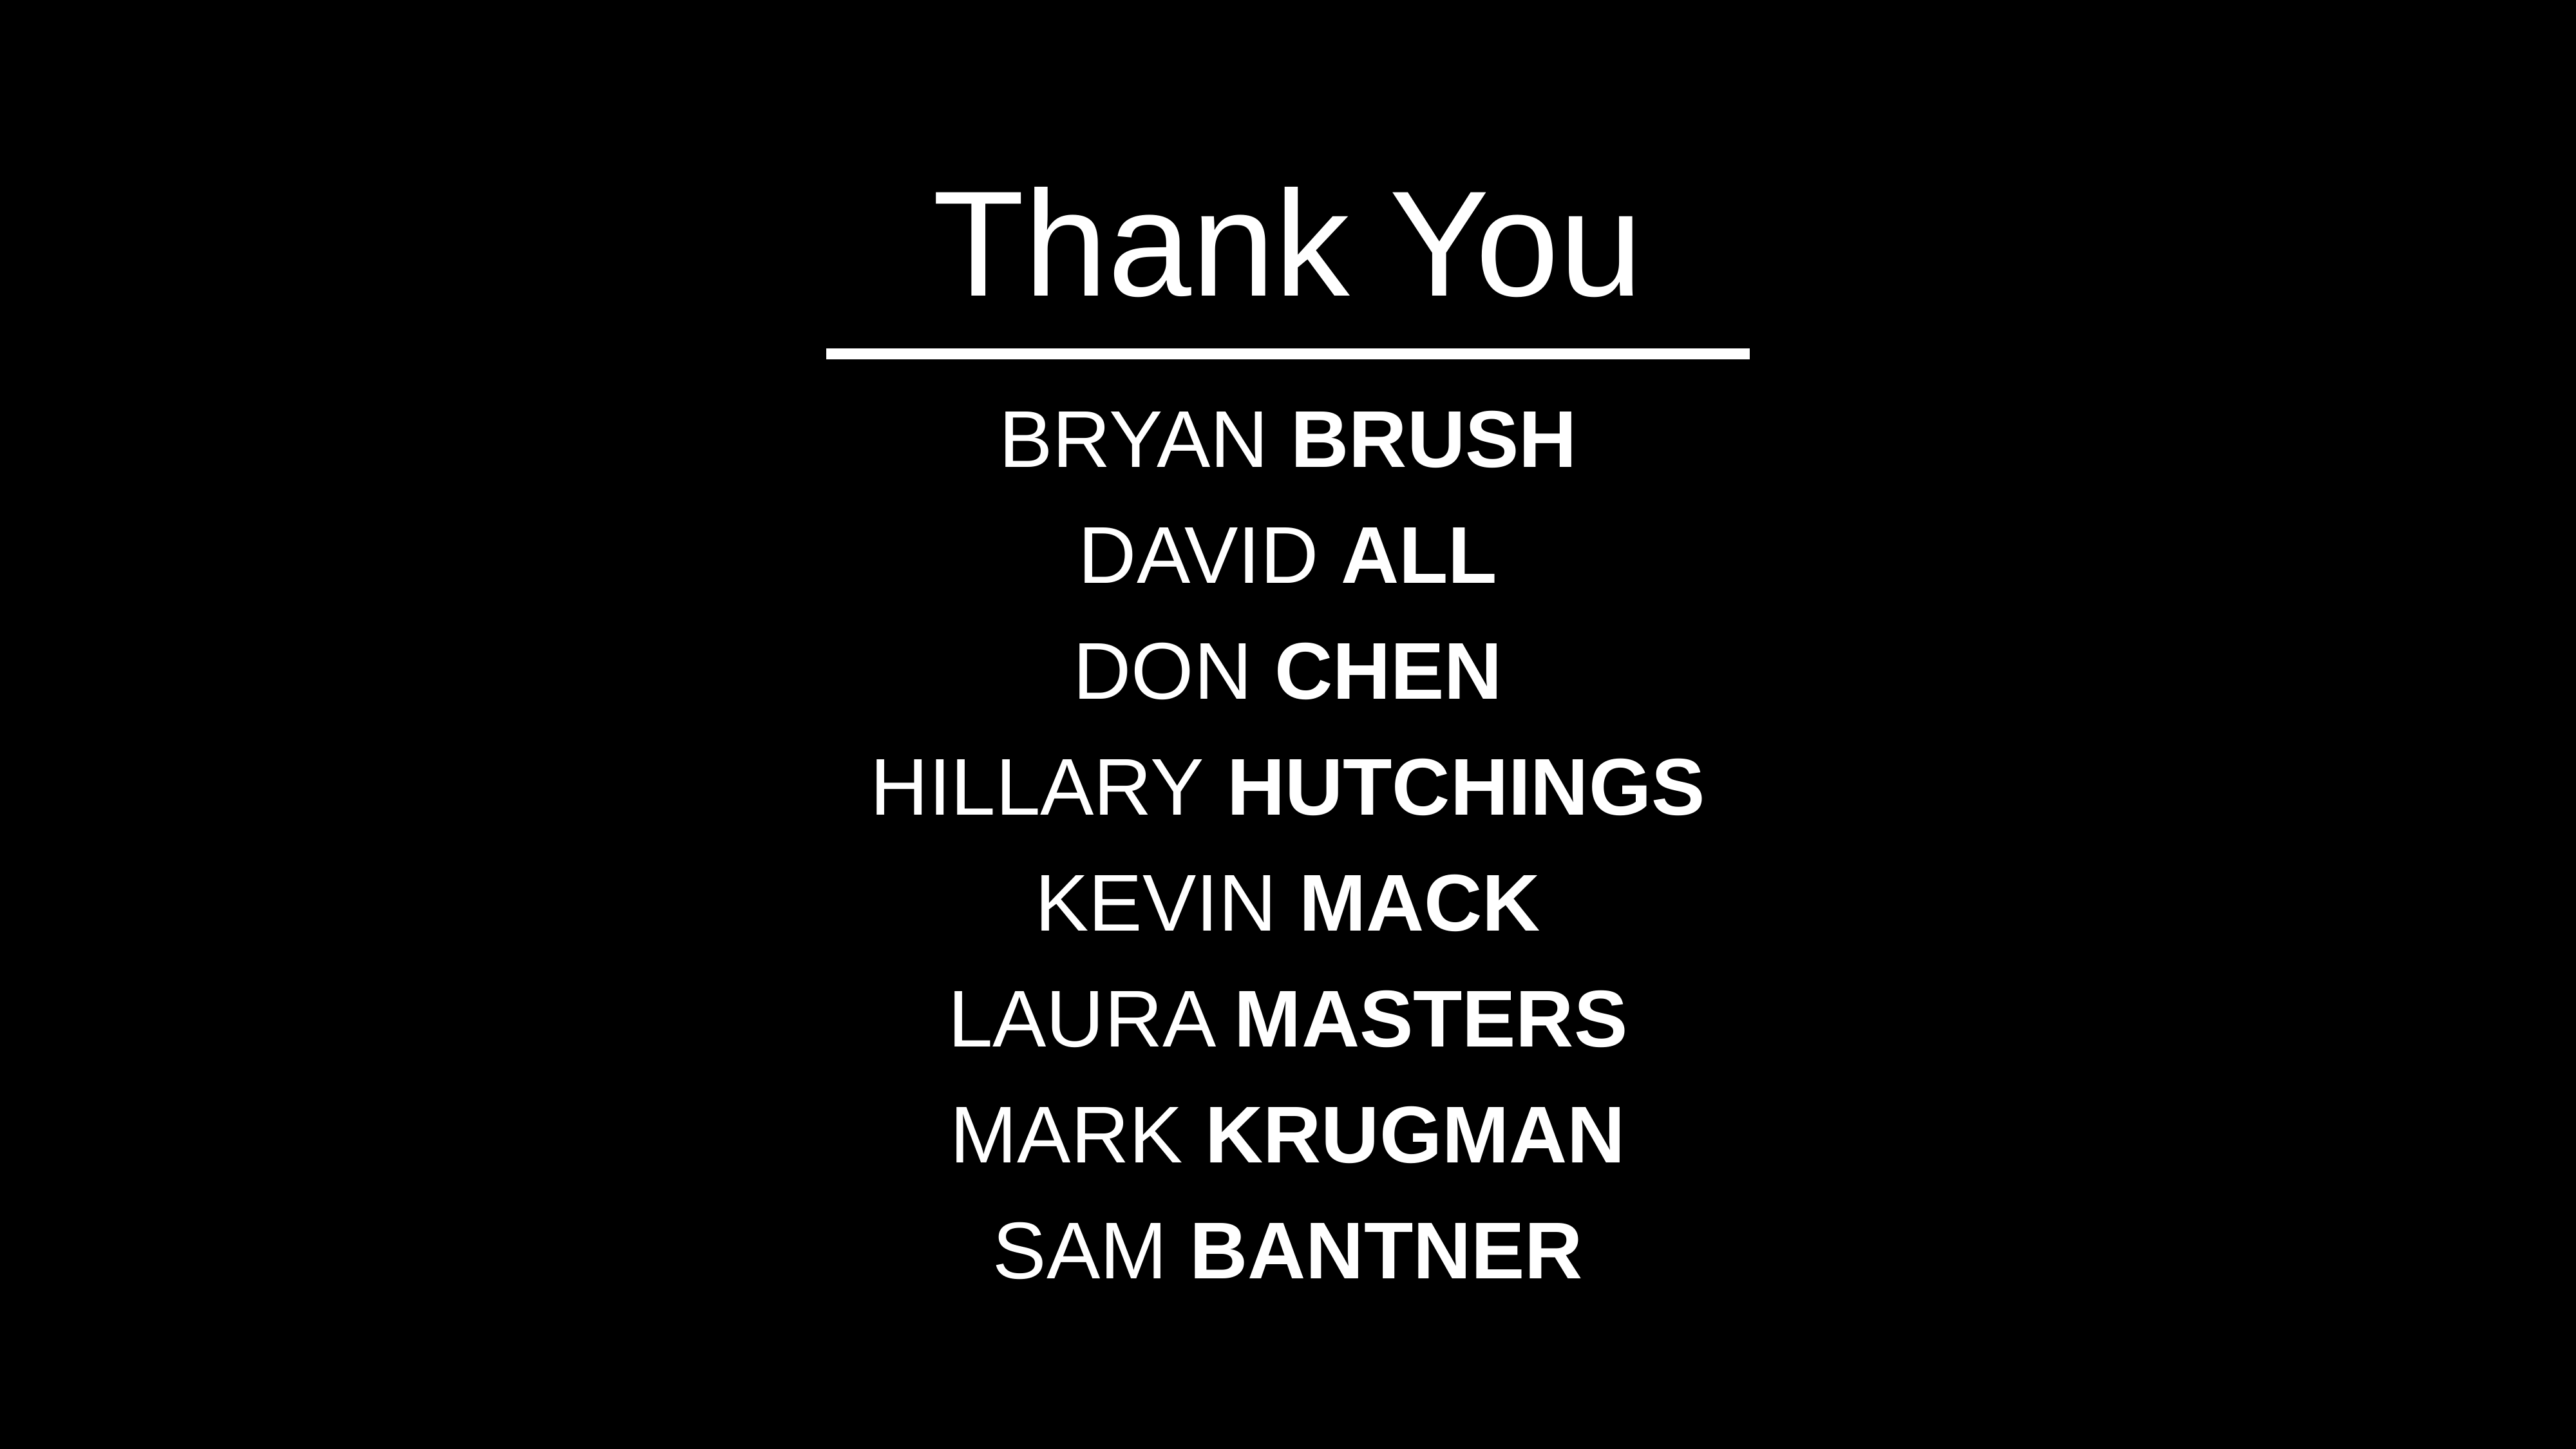

Thank You

Bryan Brush
David All
Don Chen
Hillary Hutchings
Kevin Mack
Laura Masters
Mark Krugman
Sam Bantner